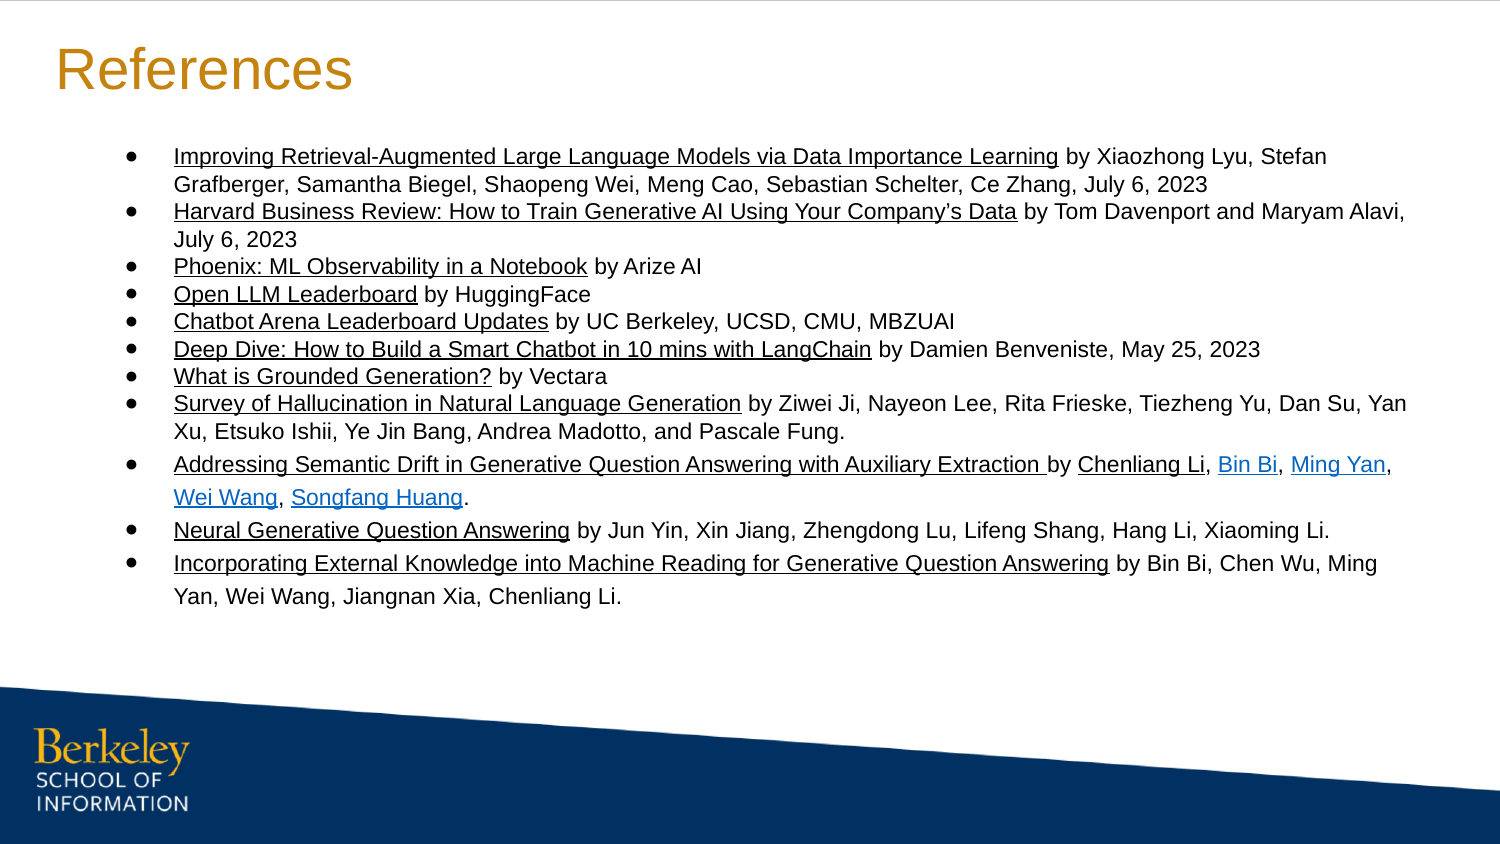

References
Improving Retrieval-Augmented Large Language Models via Data Importance Learning by Xiaozhong Lyu, Stefan Grafberger, Samantha Biegel, Shaopeng Wei, Meng Cao, Sebastian Schelter, Ce Zhang, July 6, 2023
Harvard Business Review: How to Train Generative AI Using Your Company’s Data by Tom Davenport and Maryam Alavi, July 6, 2023
Phoenix: ML Observability in a Notebook by Arize AI
Open LLM Leaderboard by HuggingFace
Chatbot Arena Leaderboard Updates by UC Berkeley, UCSD, CMU, MBZUAI
Deep Dive: How to Build a Smart Chatbot in 10 mins with LangChain by Damien Benveniste, May 25, 2023
What is Grounded Generation? by Vectara
Survey of Hallucination in Natural Language Generation by Ziwei Ji, Nayeon Lee, Rita Frieske, Tiezheng Yu, Dan Su, Yan Xu, Etsuko Ishii, Ye Jin Bang, Andrea Madotto, and Pascale Fung.
Addressing Semantic Drift in Generative Question Answering with Auxiliary Extraction by Chenliang Li, Bin Bi, Ming Yan, Wei Wang, Songfang Huang.
Neural Generative Question Answering by Jun Yin, Xin Jiang, Zhengdong Lu, Lifeng Shang, Hang Li, Xiaoming Li.
Incorporating External Knowledge into Machine Reading for Generative Question Answering by Bin Bi, Chen Wu, Ming Yan, Wei Wang, Jiangnan Xia, Chenliang Li.